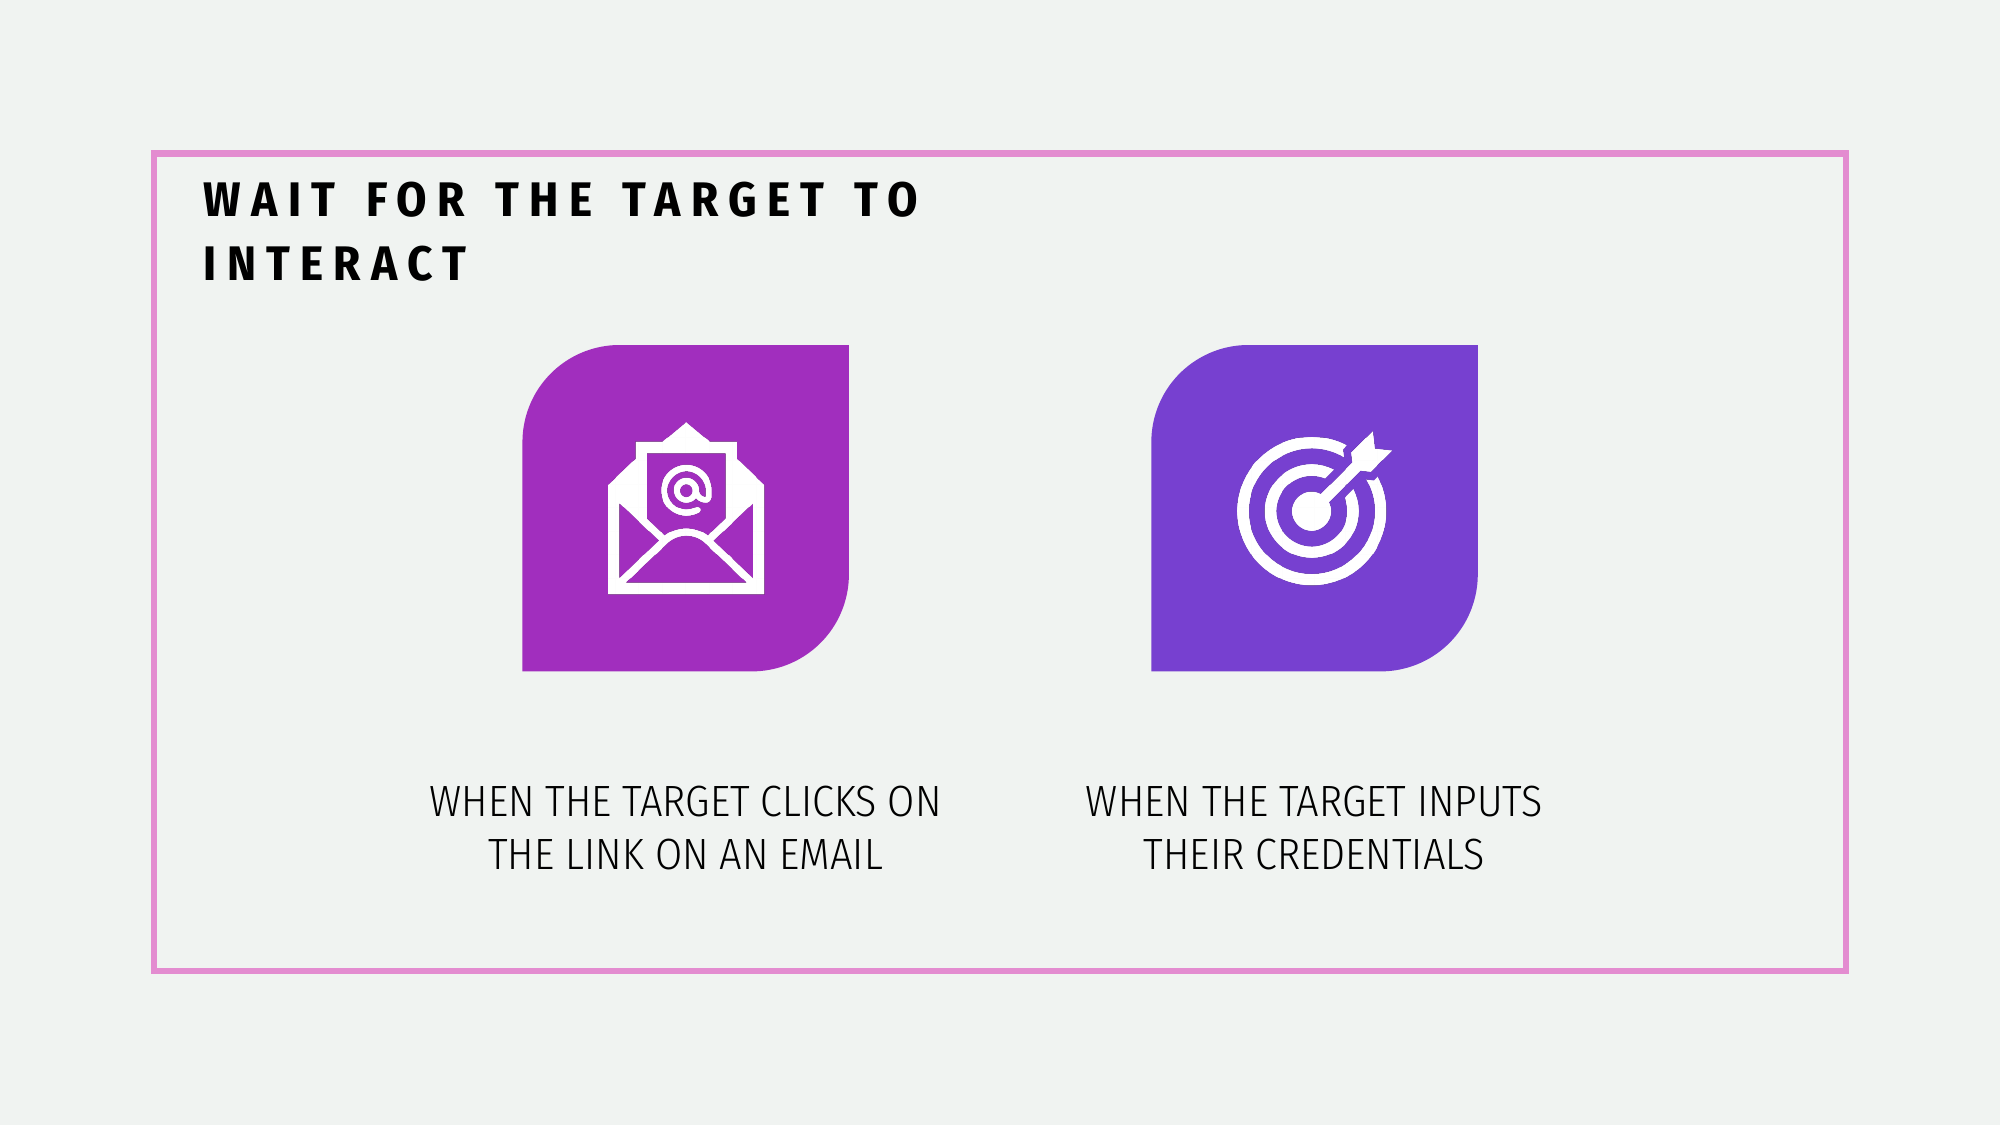

# Wait for the Target to Interact
When the target clicks on the link on an email
When the target inputs their credentials